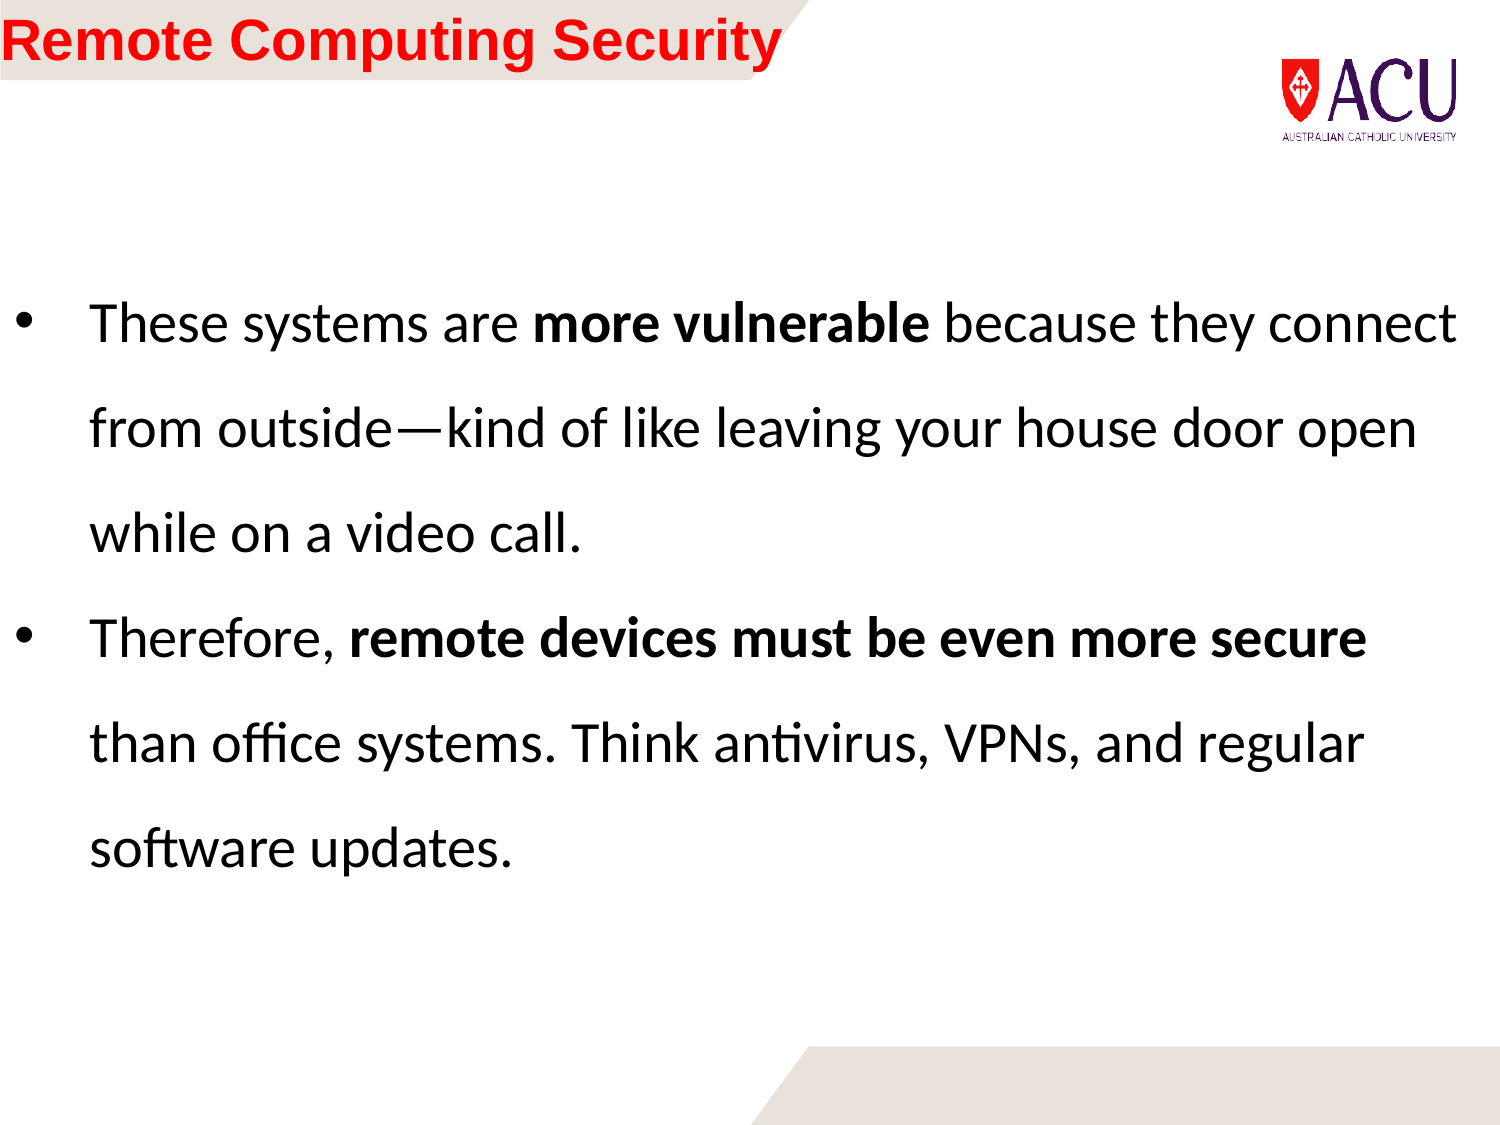

# Remote Computing Security

These systems are more vulnerable because they connect from outside—kind of like leaving your house door open while on a video call.
Therefore, remote devices must be even more secure than office systems. Think antivirus, VPNs, and regular software updates.